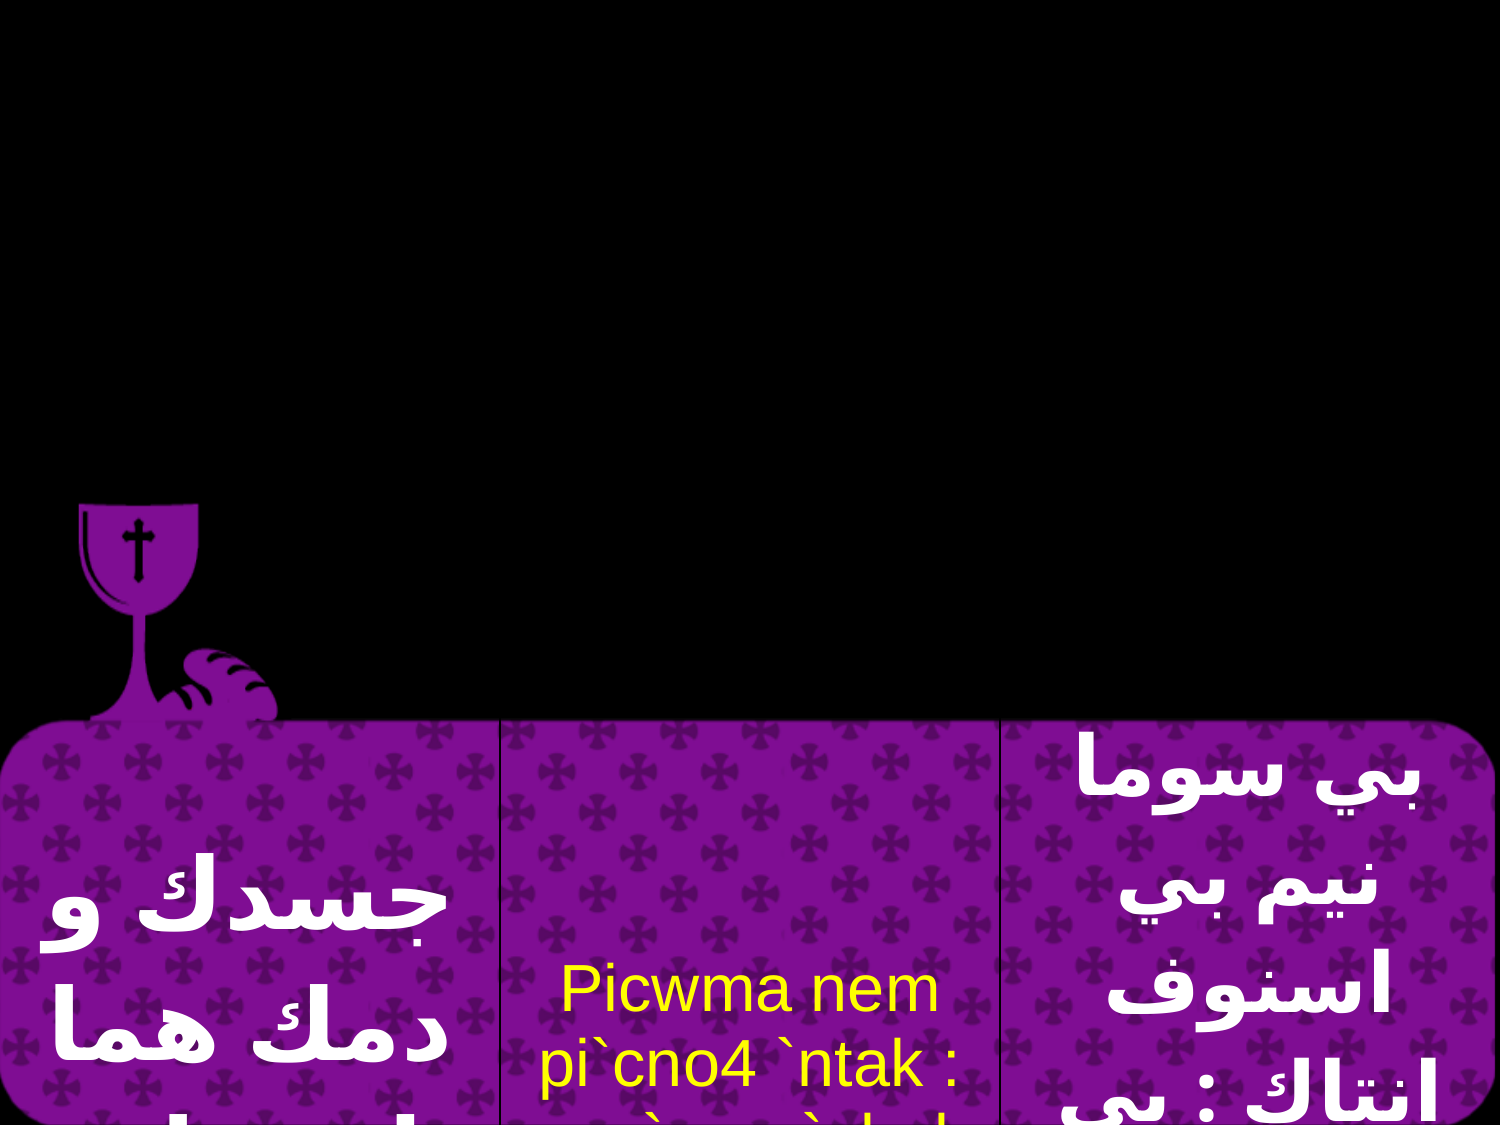

| جسدك و دمك هما لغفران خطايانا | Picwma nem pi`cno4 `ntak : pe `pxw `ebol `nte nennobi | بي سوما نيم بي اسنوف انتاك : بي ابكو افول انتي نين نوفي |
| --- | --- | --- |